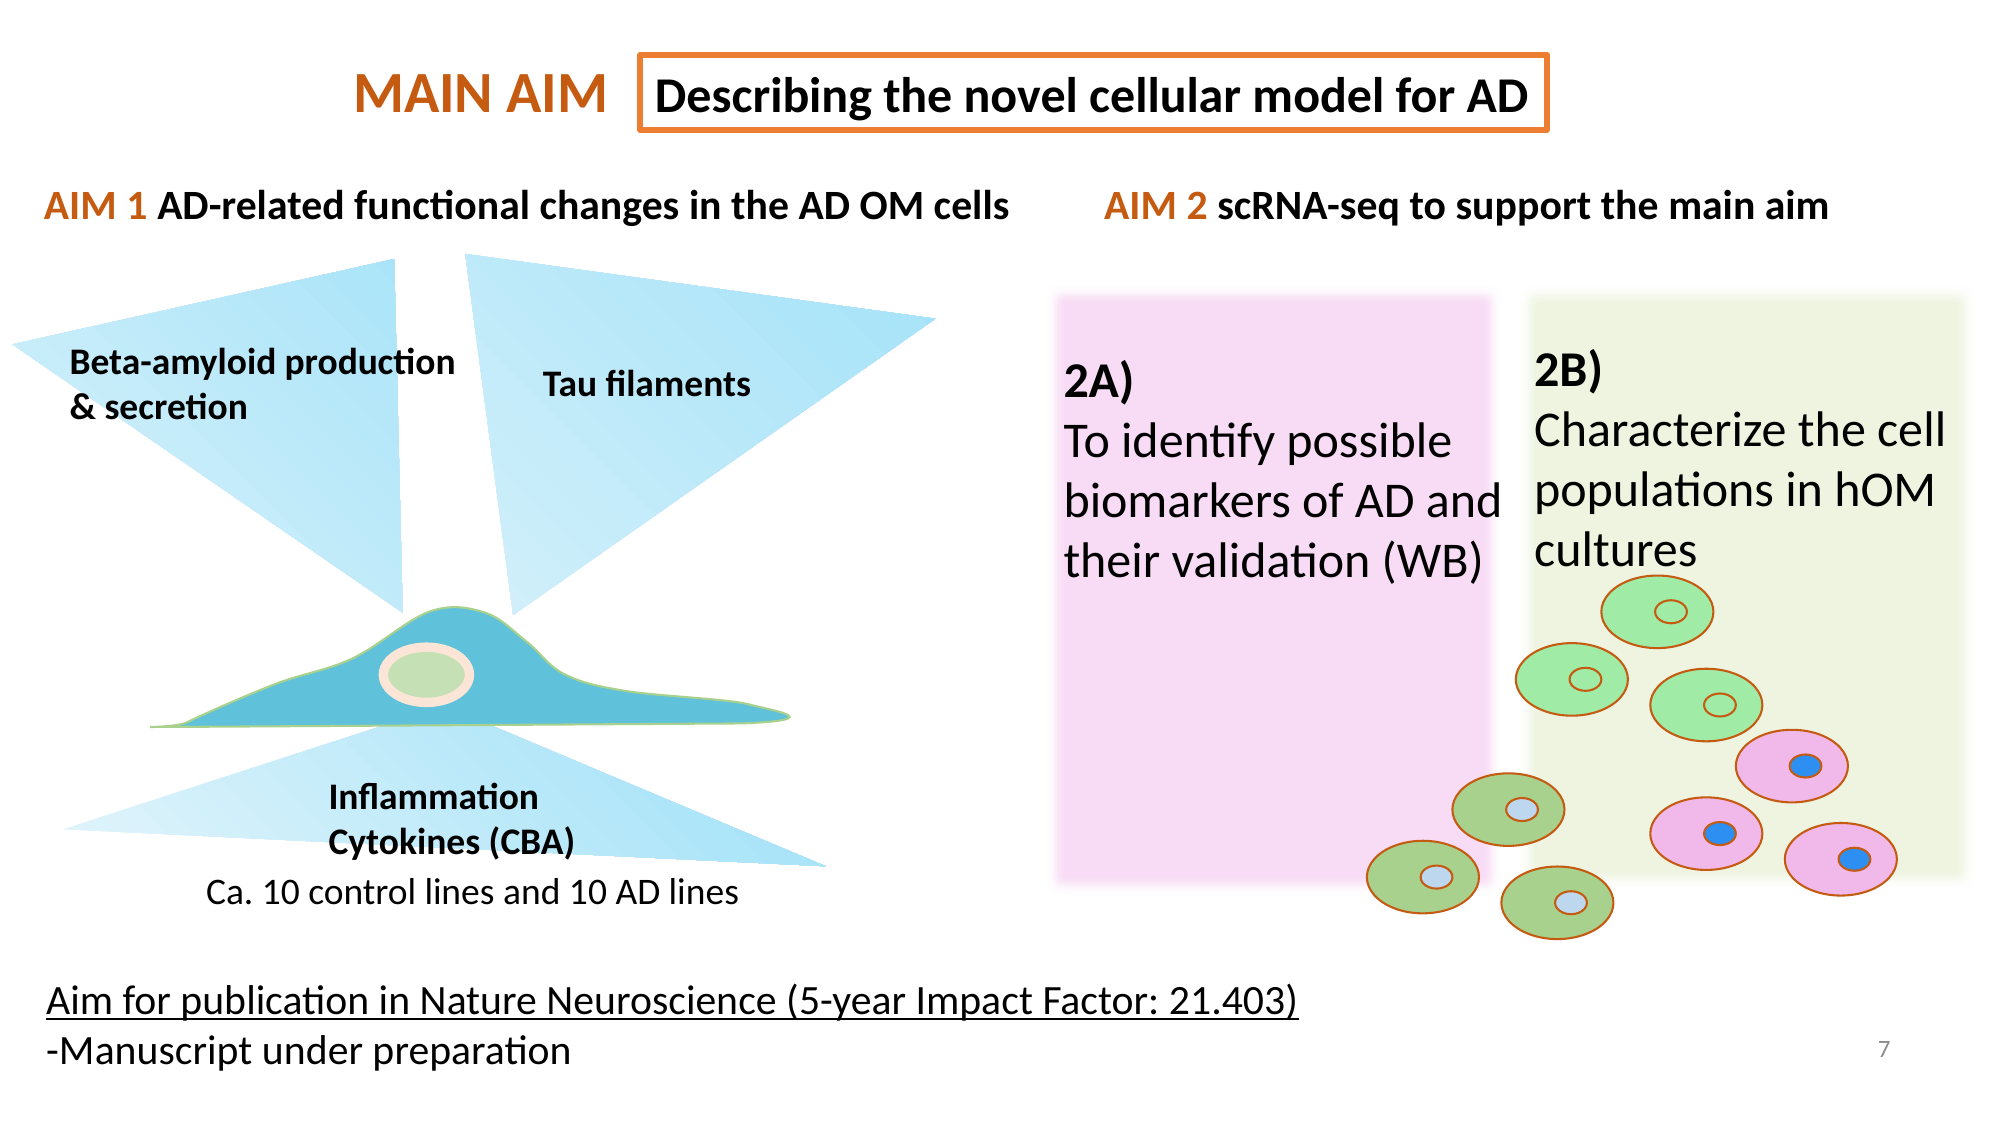

MAIN AIM
Describing the novel cellular model for AD
AIM 2 scRNA-seq to support the main aim
AIM 1 AD-related functional changes in the AD OM cells

Beta-amyloid production
& secretion

2B)
Characterize the cell populations in hOM cultures

2A)
To identify possible biomarkers of AD and their validation (WB)
Tau filaments

Inflammation
Cytokines (CBA)
Ca. 10 control lines and 10 AD lines
Aim for publication in Nature Neuroscience (5-year Impact Factor: 21.403)
-Manuscript under preparation
7